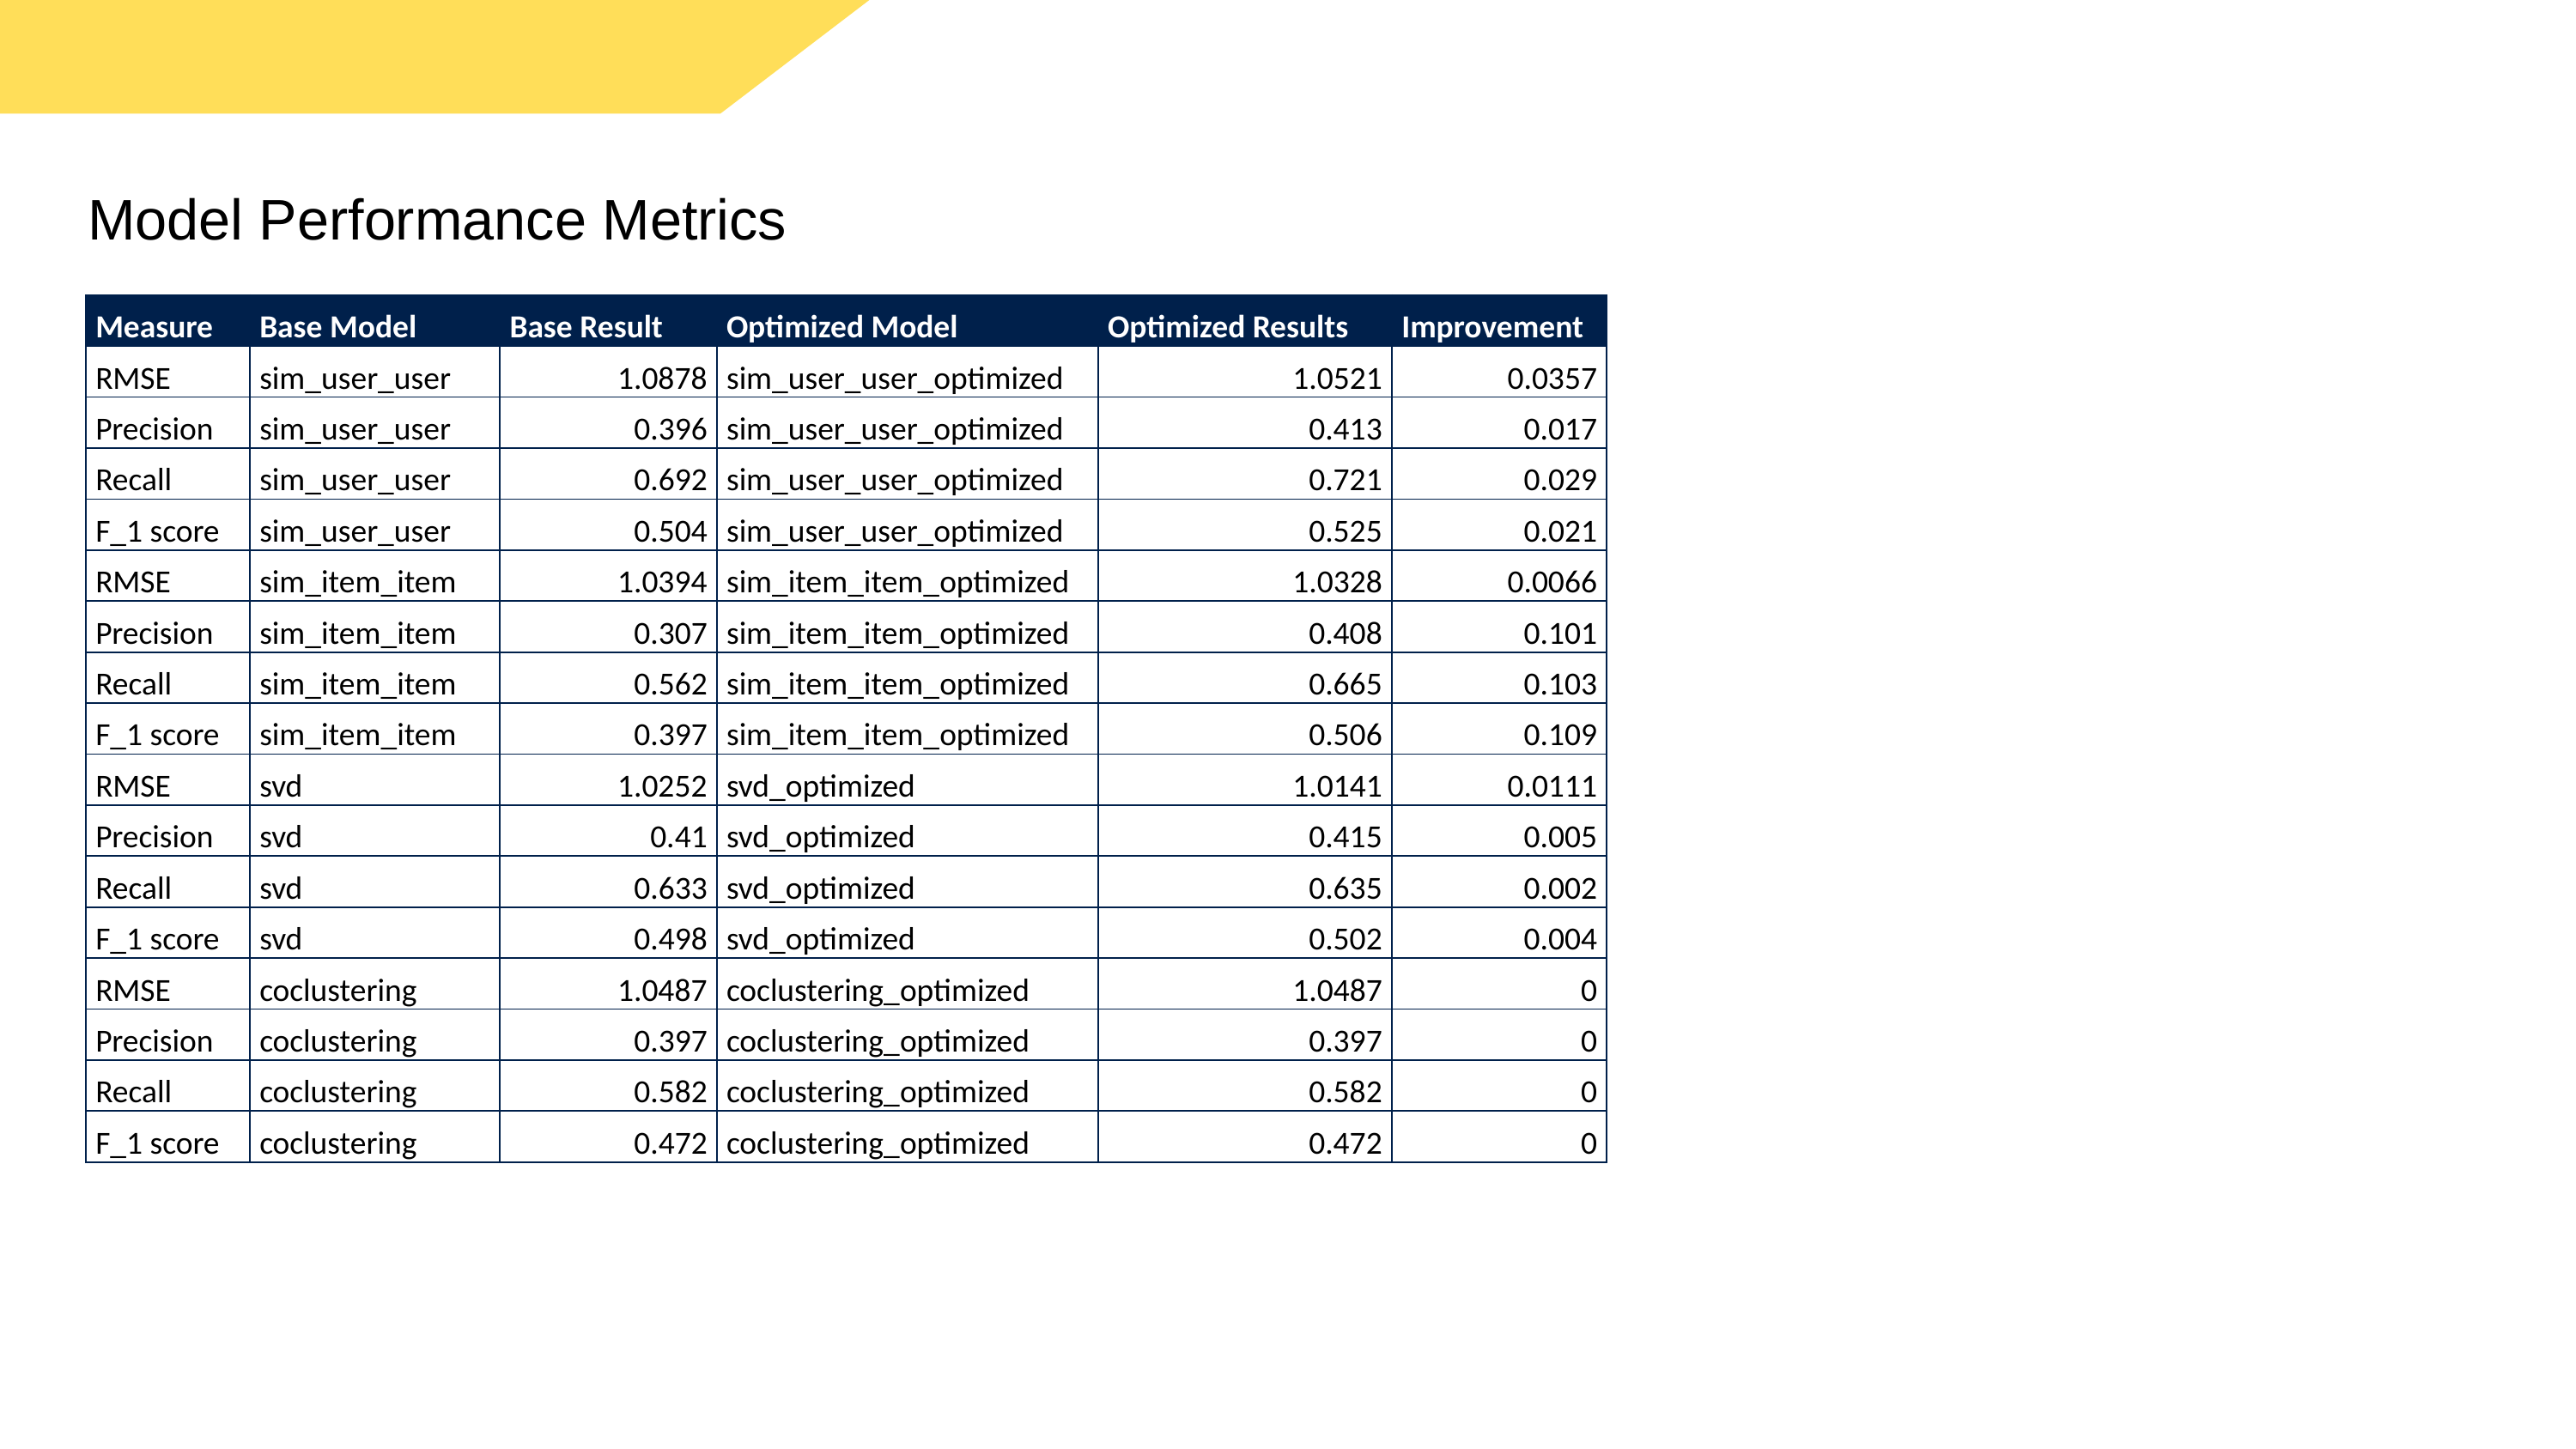

Model Performance Metrics
| Measure | Base Model | Base Result | Optimized Model | Optimized Results | Improvement |
| --- | --- | --- | --- | --- | --- |
| RMSE | sim\_user\_user | 1.0878 | sim\_user\_user\_optimized | 1.0521 | 0.0357 |
| Precision | sim\_user\_user | 0.396 | sim\_user\_user\_optimized | 0.413 | 0.017 |
| Recall | sim\_user\_user | 0.692 | sim\_user\_user\_optimized | 0.721 | 0.029 |
| F\_1 score | sim\_user\_user | 0.504 | sim\_user\_user\_optimized | 0.525 | 0.021 |
| RMSE | sim\_item\_item | 1.0394 | sim\_item\_item\_optimized | 1.0328 | 0.0066 |
| Precision | sim\_item\_item | 0.307 | sim\_item\_item\_optimized | 0.408 | 0.101 |
| Recall | sim\_item\_item | 0.562 | sim\_item\_item\_optimized | 0.665 | 0.103 |
| F\_1 score | sim\_item\_item | 0.397 | sim\_item\_item\_optimized | 0.506 | 0.109 |
| RMSE | svd | 1.0252 | svd\_optimized | 1.0141 | 0.0111 |
| Precision | svd | 0.41 | svd\_optimized | 0.415 | 0.005 |
| Recall | svd | 0.633 | svd\_optimized | 0.635 | 0.002 |
| F\_1 score | svd | 0.498 | svd\_optimized | 0.502 | 0.004 |
| RMSE | coclustering | 1.0487 | coclustering\_optimized | 1.0487 | 0 |
| Precision | coclustering | 0.397 | coclustering\_optimized | 0.397 | 0 |
| Recall | coclustering | 0.582 | coclustering\_optimized | 0.582 | 0 |
| F\_1 score | coclustering | 0.472 | coclustering\_optimized | 0.472 | 0 |